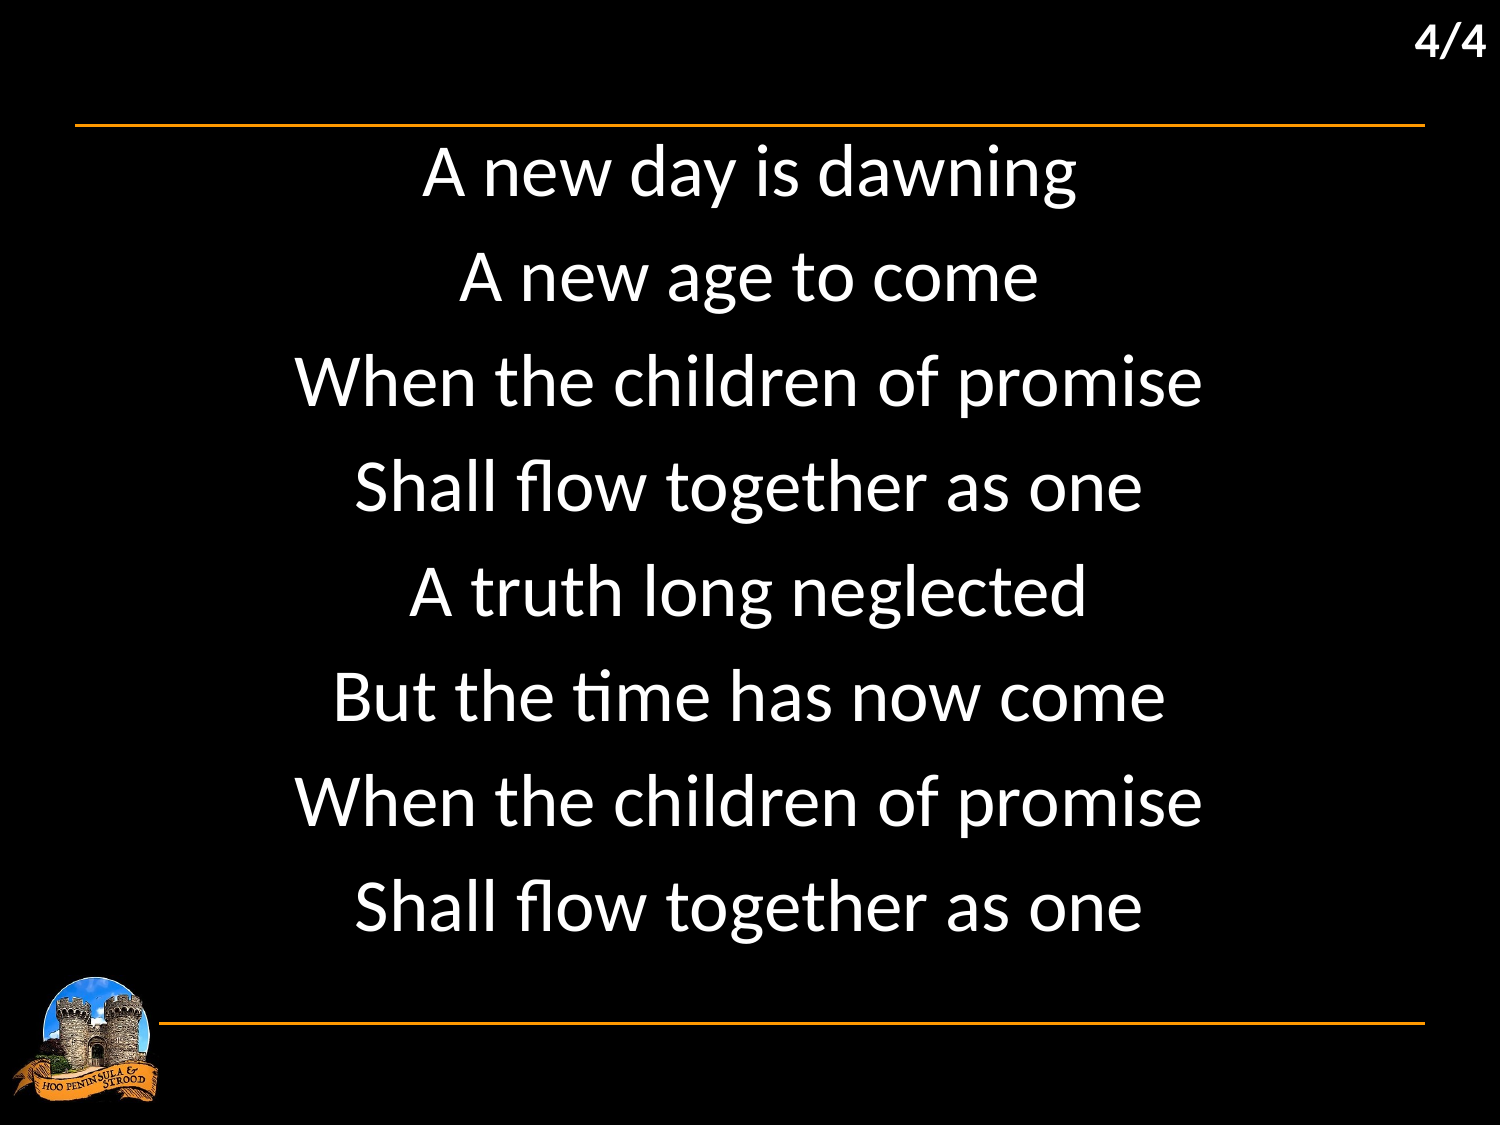

4/4
A new day is dawning
A new age to come
When the children of promise
Shall flow together as one
A truth long neglected
But the time has now come
When the children of promise
Shall flow together as one